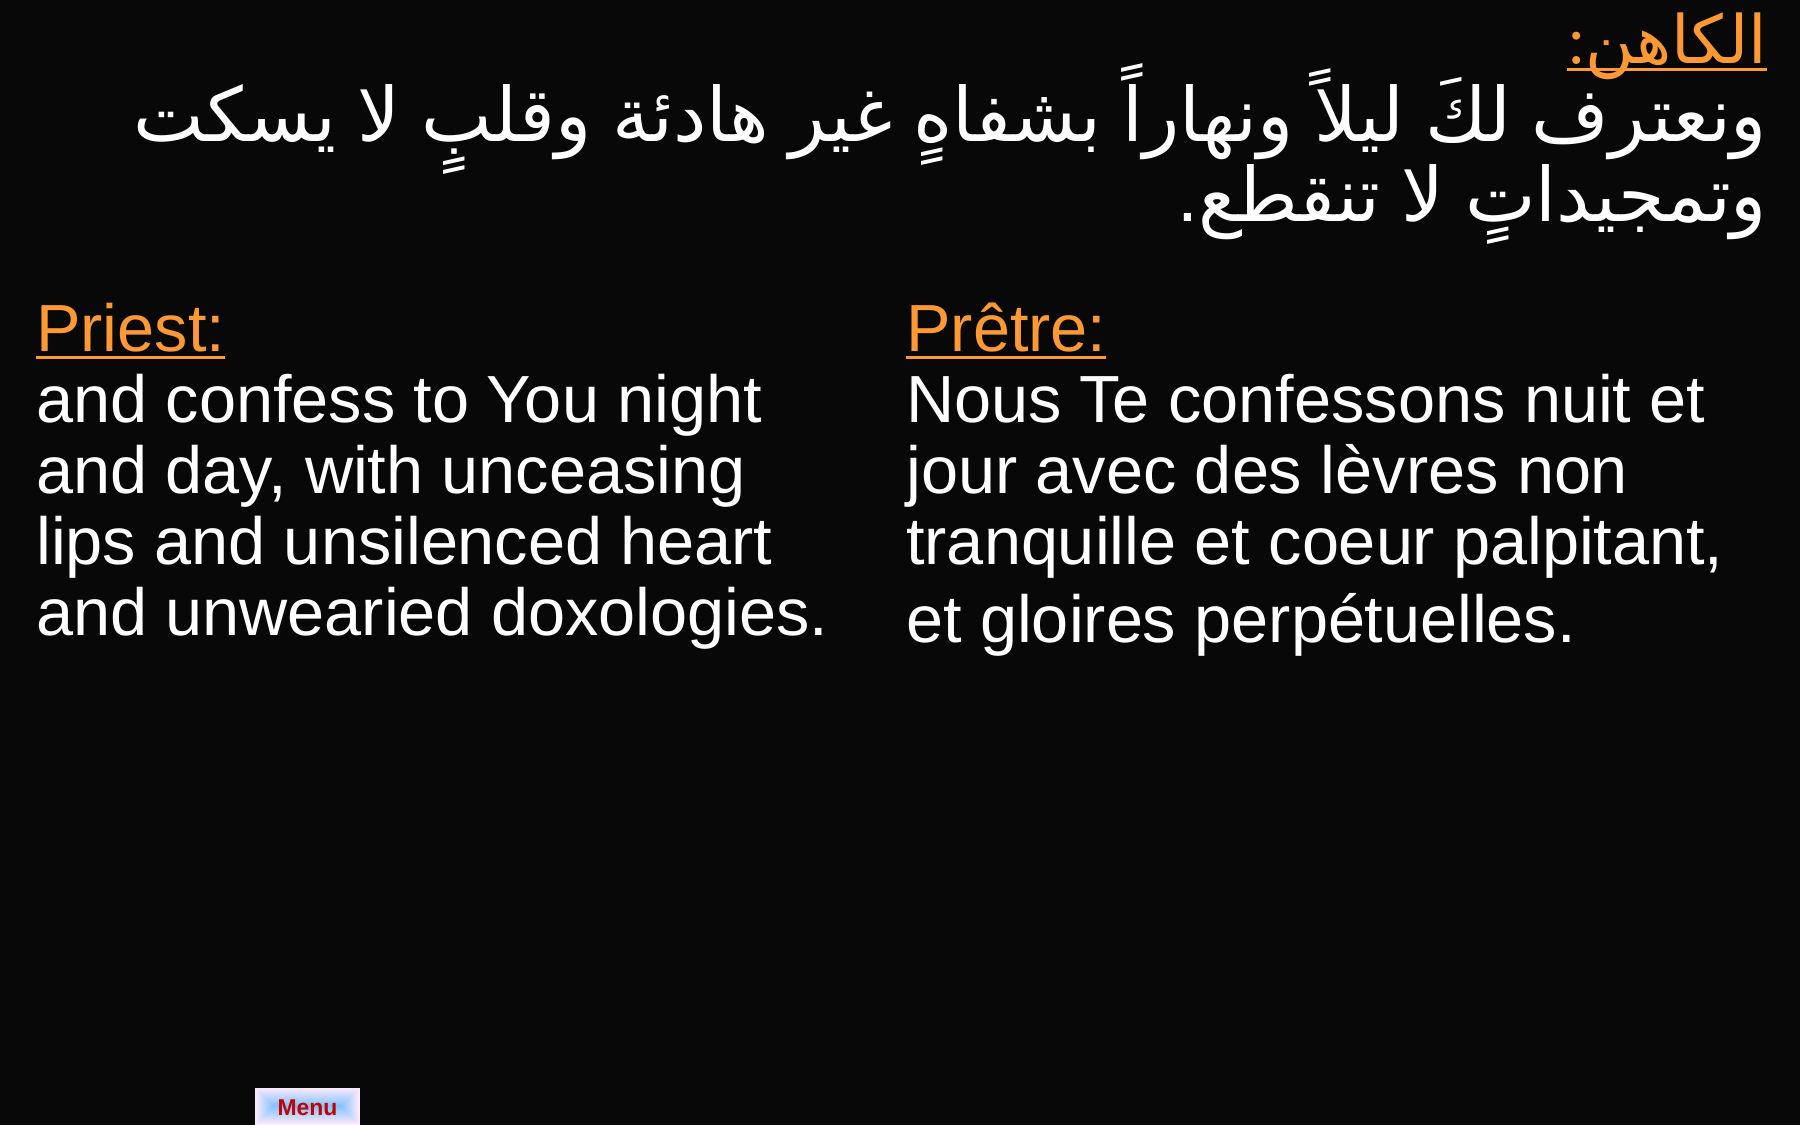

| الكاهن: ونعترف لكَ ليلاً ونهاراً بشفاهٍ غير هادئة وقلبٍ لا يسكت وتمجيداتٍ لا تنقطع. |  |
| --- | --- |
| Priest: and confess to You night and day, with unceasing lips and unsilenced heart and unwearied doxologies. | Prêtre: Nous Te confessons nuit et jour avec des lèvres non tranquille et coeur palpitant, et gloires perpétuelles. |

Menu